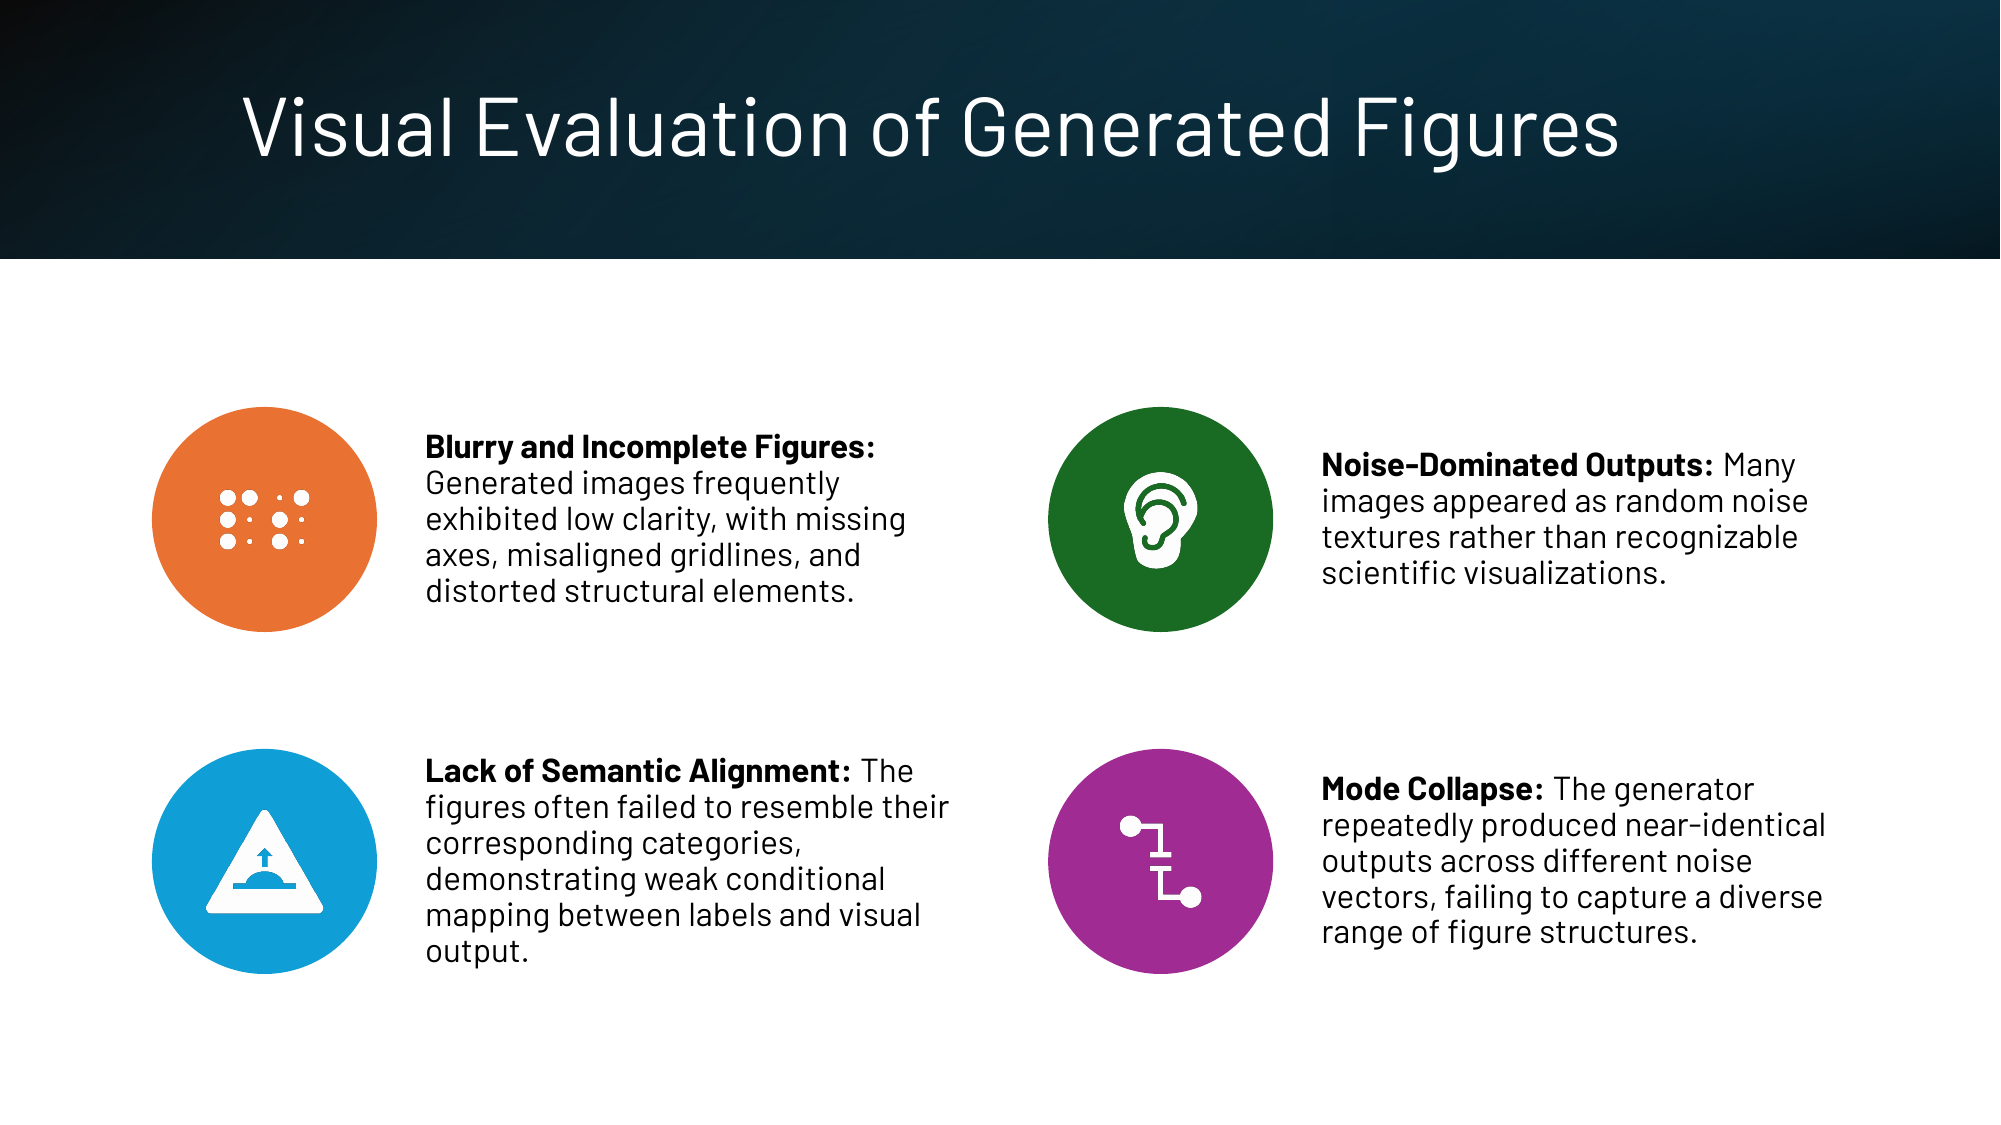

# Visual Evaluation of Generated Figures
Blurry and Incomplete Figures: Generated images frequently exhibited low clarity, with missing axes, misaligned gridlines, and distorted structural elements.
Noise-Dominated Outputs: Many images appeared as random noise textures rather than recognizable scientific visualizations.
Lack of Semantic Alignment: The figures often failed to resemble their corresponding categories, demonstrating weak conditional mapping between labels and visual output.
Mode Collapse: The generator repeatedly produced near-identical outputs across different noise vectors, failing to capture a diverse range of figure structures.